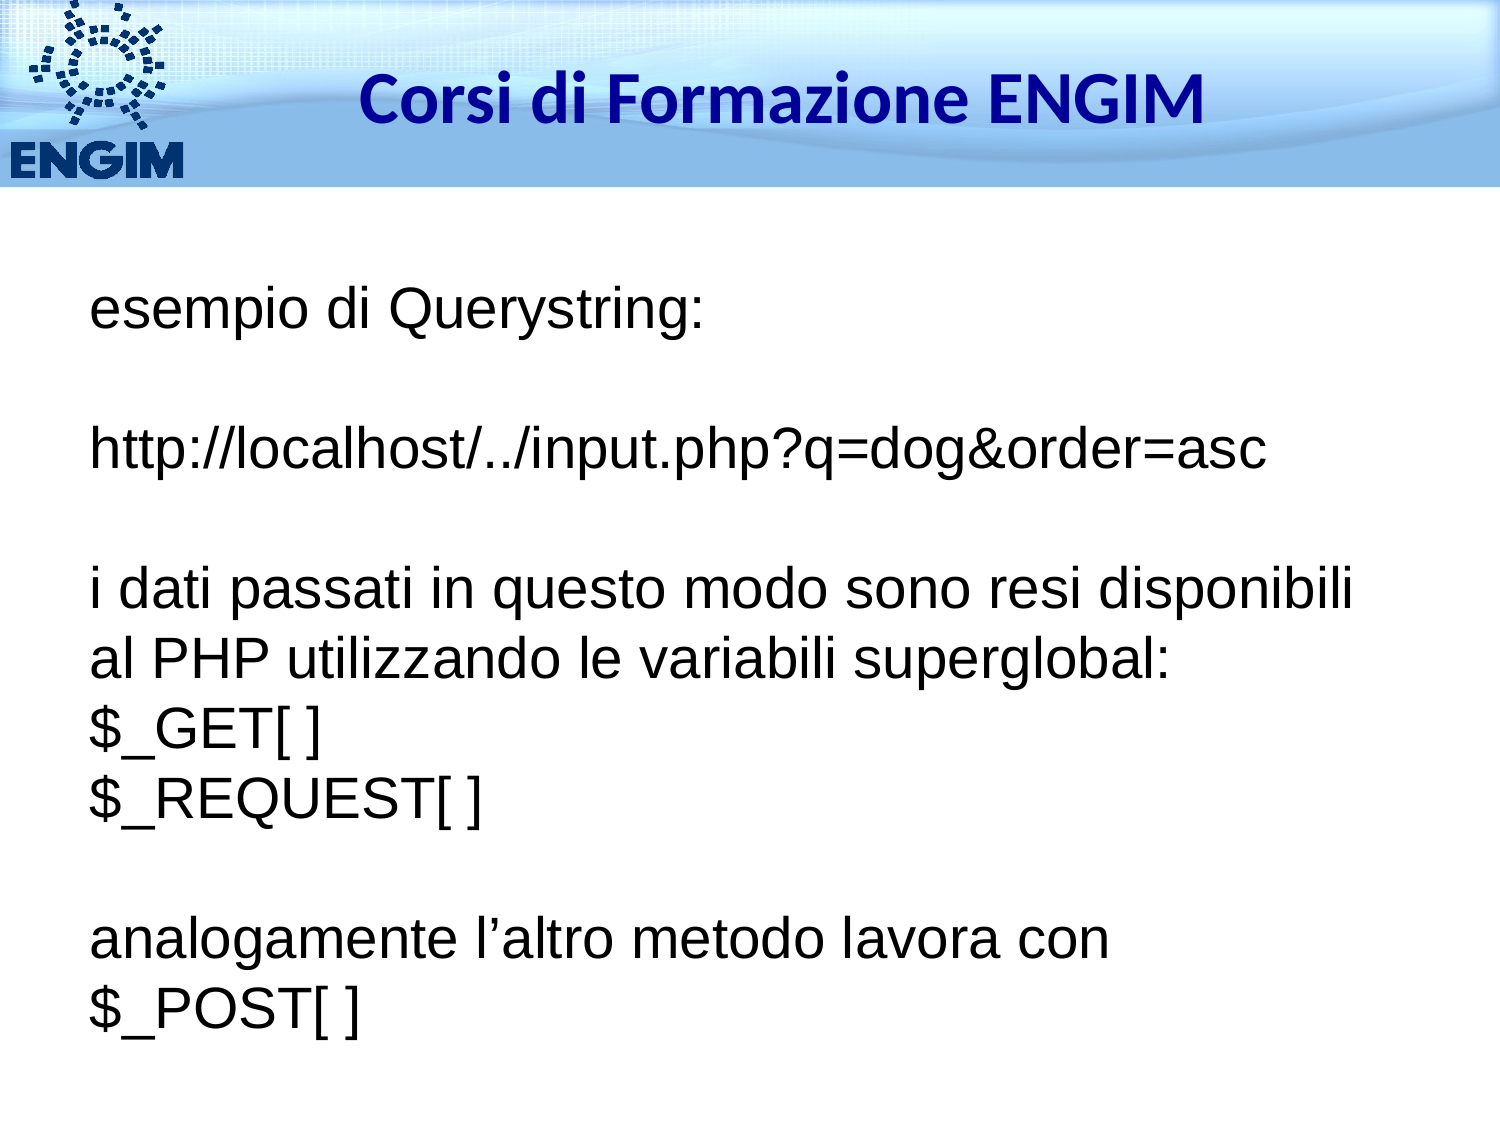

Corsi di Formazione ENGIM
esempio di Querystring:

http://localhost/../input.php?q=dog&order=asc

i dati passati in questo modo sono resi disponibili al PHP utilizzando le variabili superglobal:
$_GET[ ]
$_REQUEST[ ]

analogamente l’altro metodo lavora con  $_POST[ ]